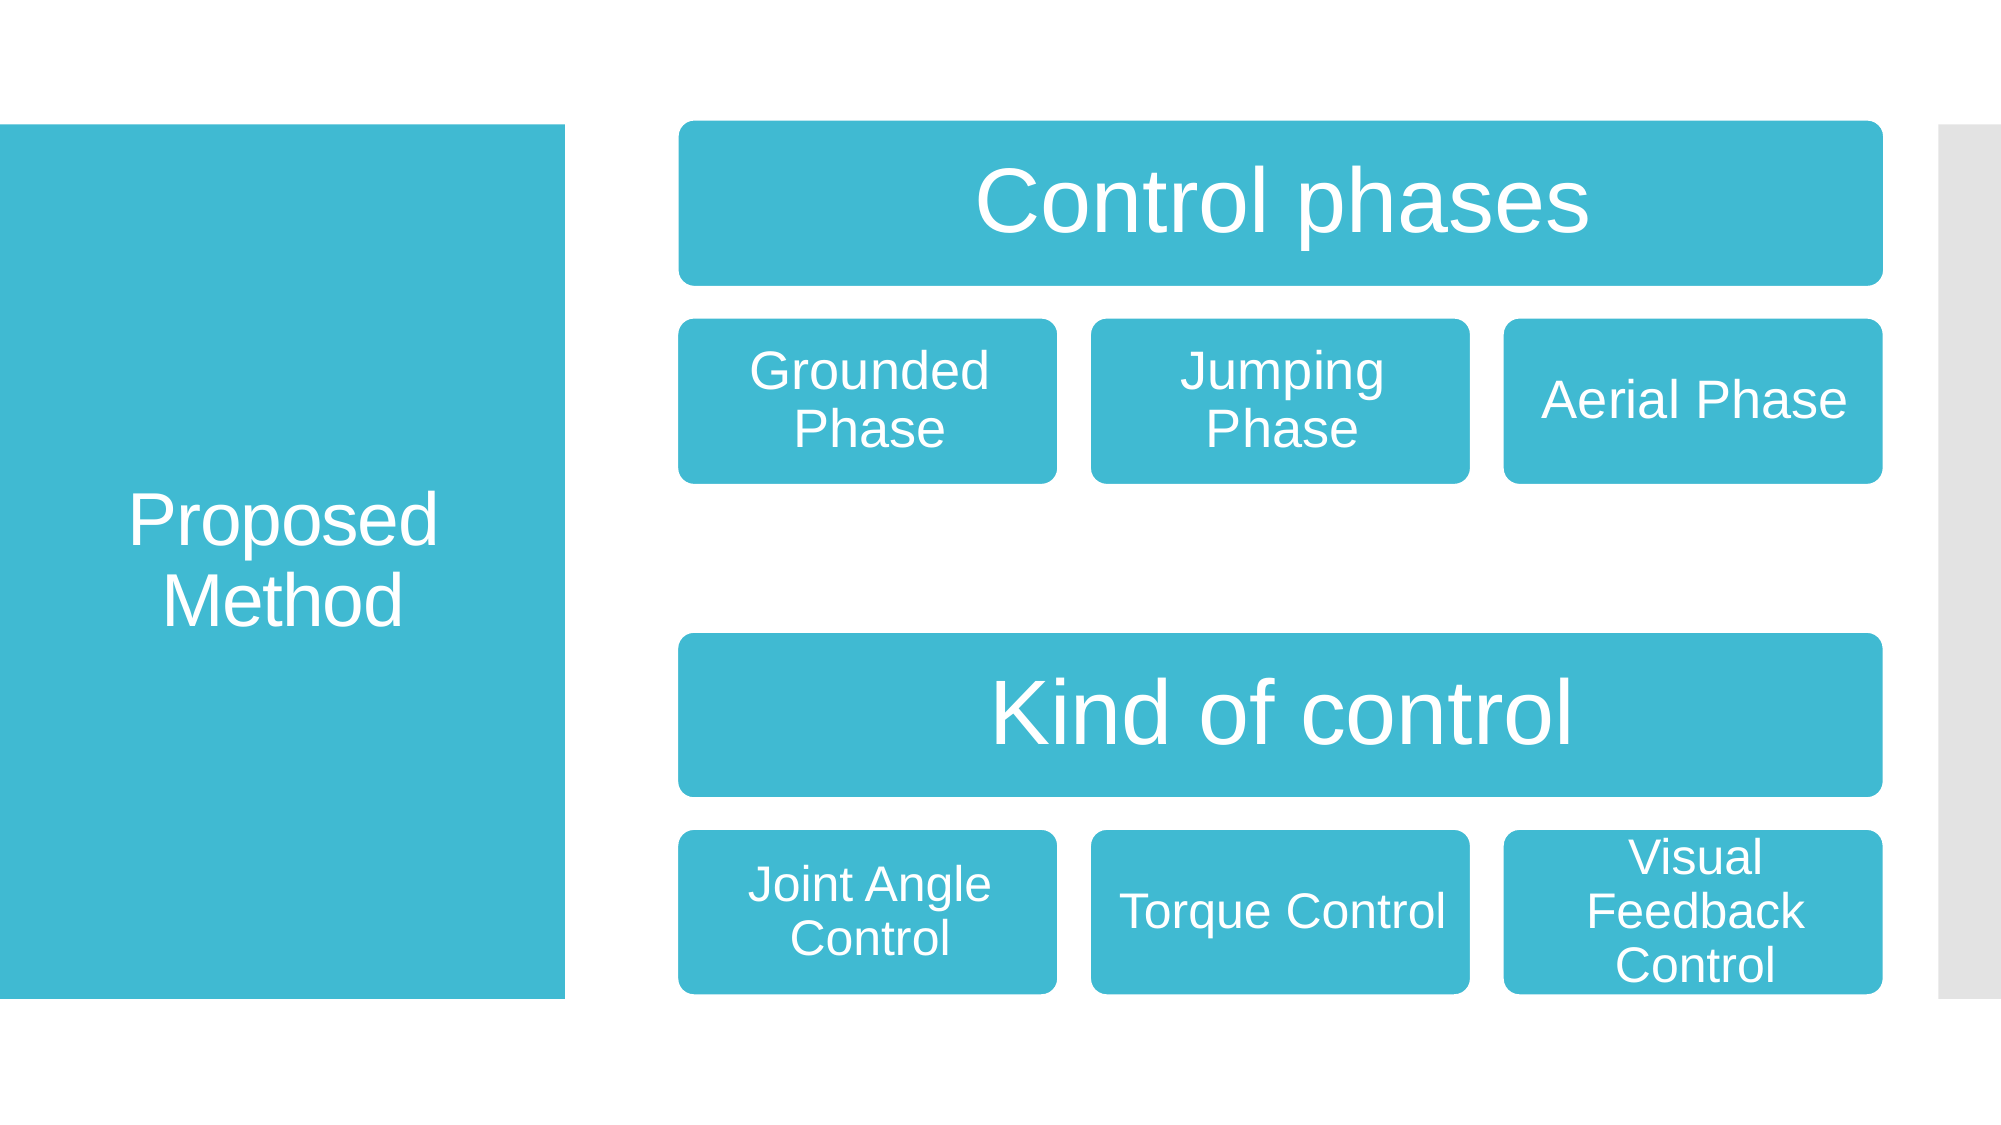

Control phases
Grounded Phase
Jumping Phase
Aerial Phase
# Proposed Method
Kind of control
Joint Angle Control
Torque Control
Visual Feedback Control